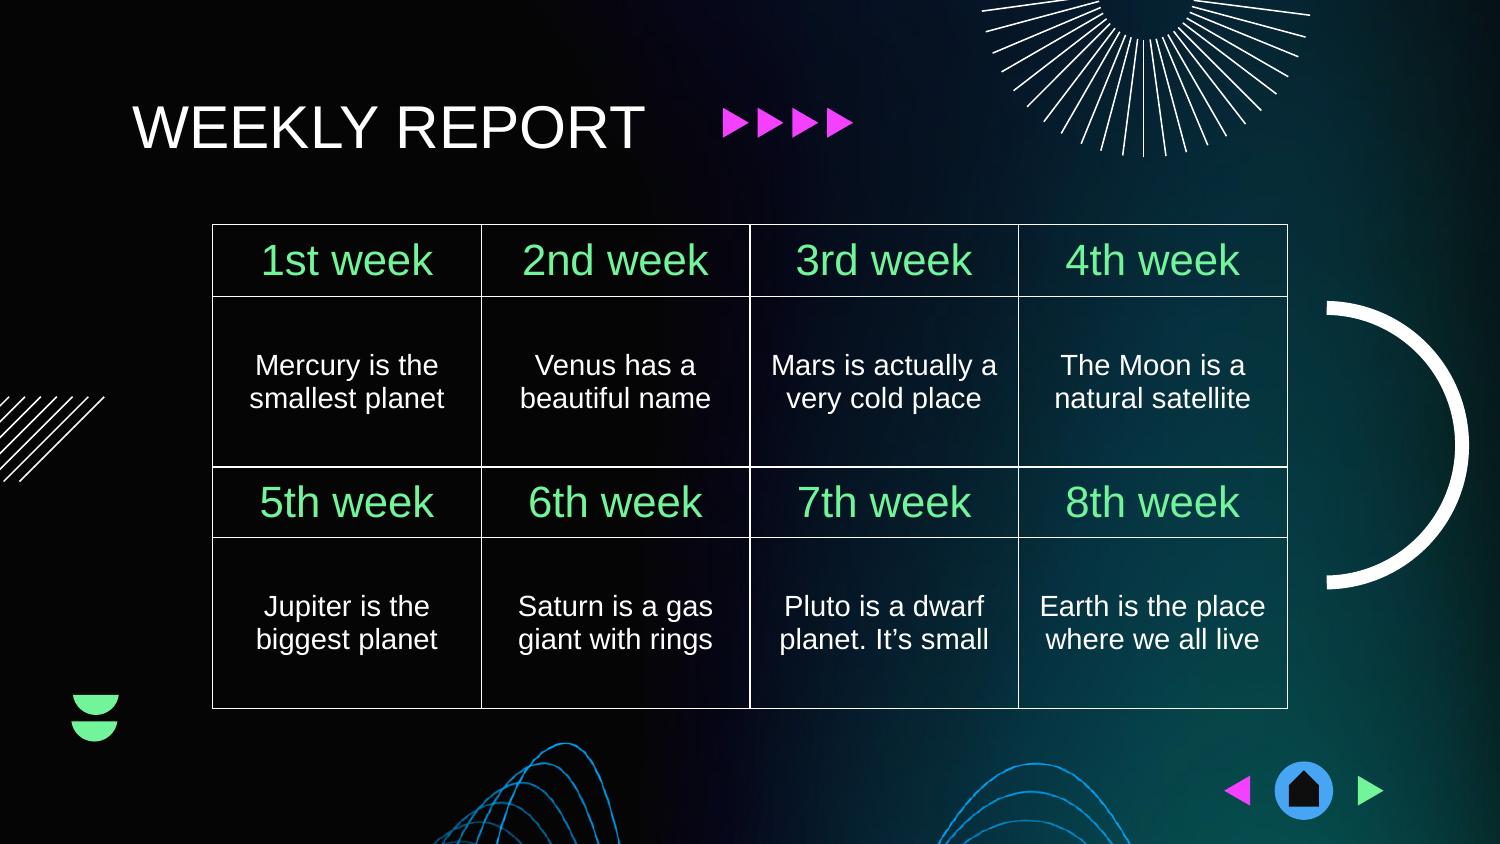

# WEEKLY REPORT

| 1st week | 2nd week | 3rd week | 4th week |
| --- | --- | --- | --- |
| Mercury is the smallest planet | Venus has a beautiful name | Mars is actually a very cold place | The Moon is a natural satellite |
| 5th week | 6th week | 7th week | 8th week |
| Jupiter is the biggest planet | Saturn is a gas giant with rings | Pluto is a dwarf planet. It’s small | Earth is the place where we all live |